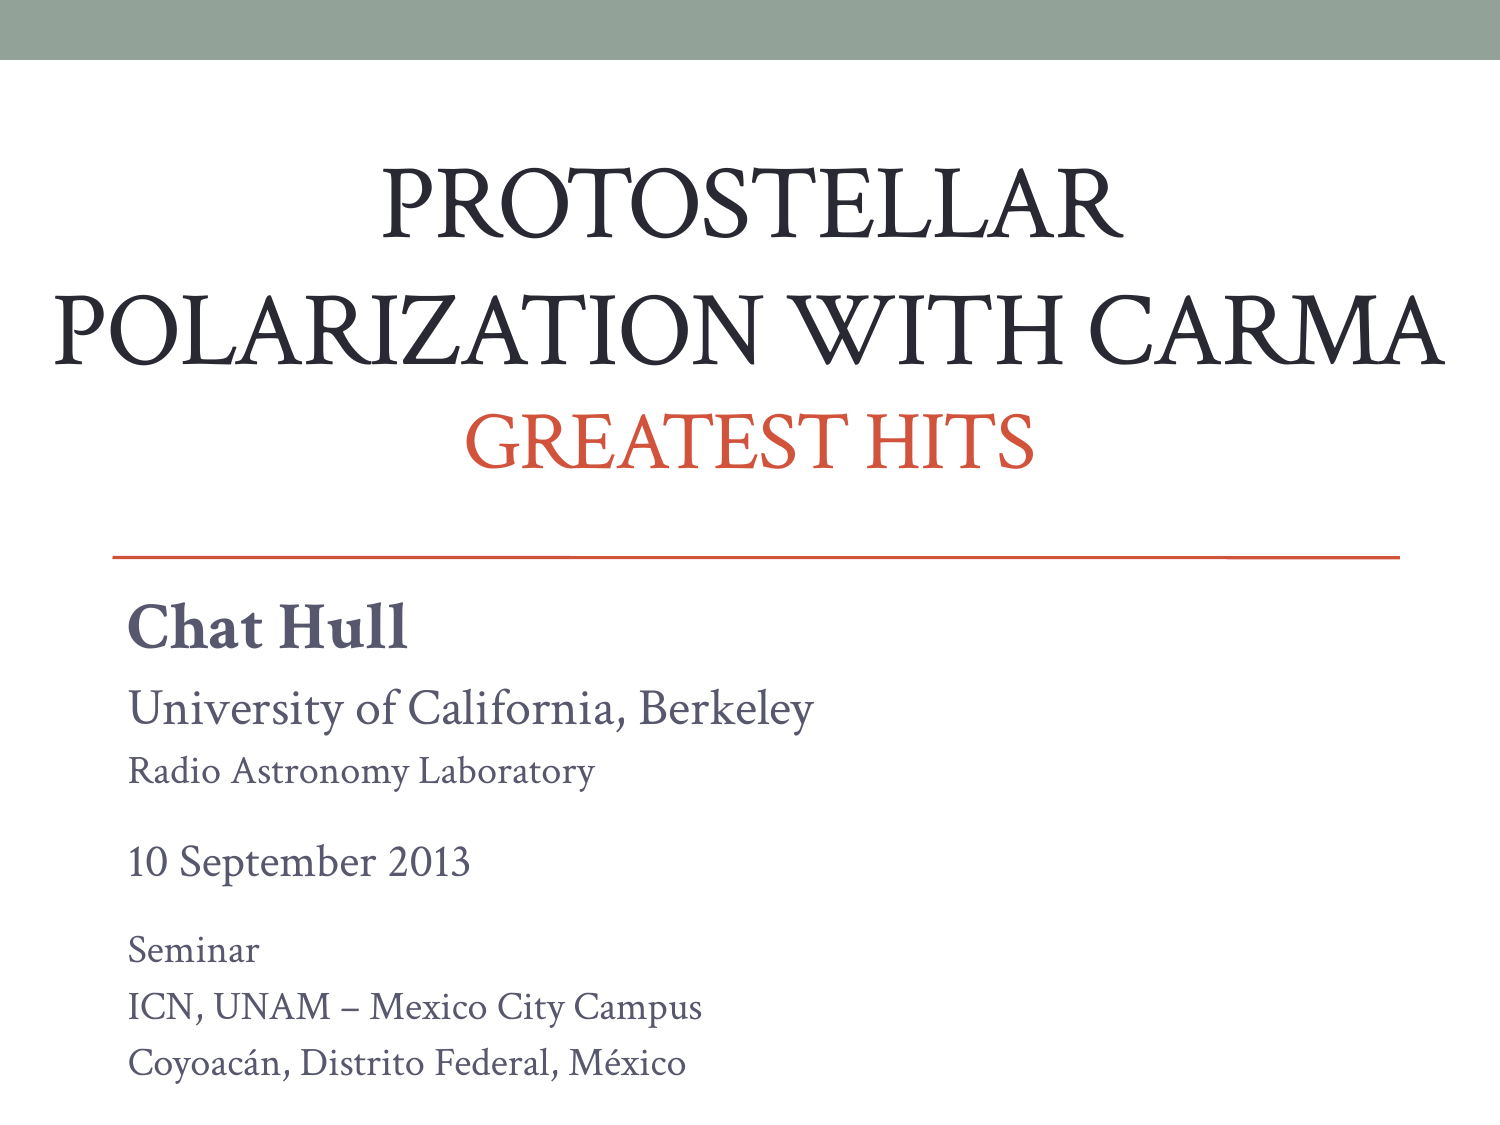

# Protostellar polarization with CARMA Greatest hits
Chat Hull
University of California, Berkeley
Radio Astronomy Laboratory

10 September 2013

Seminar
ICN, UNAM – Mexico City Campus
Coyoacán, Distrito Federal, México